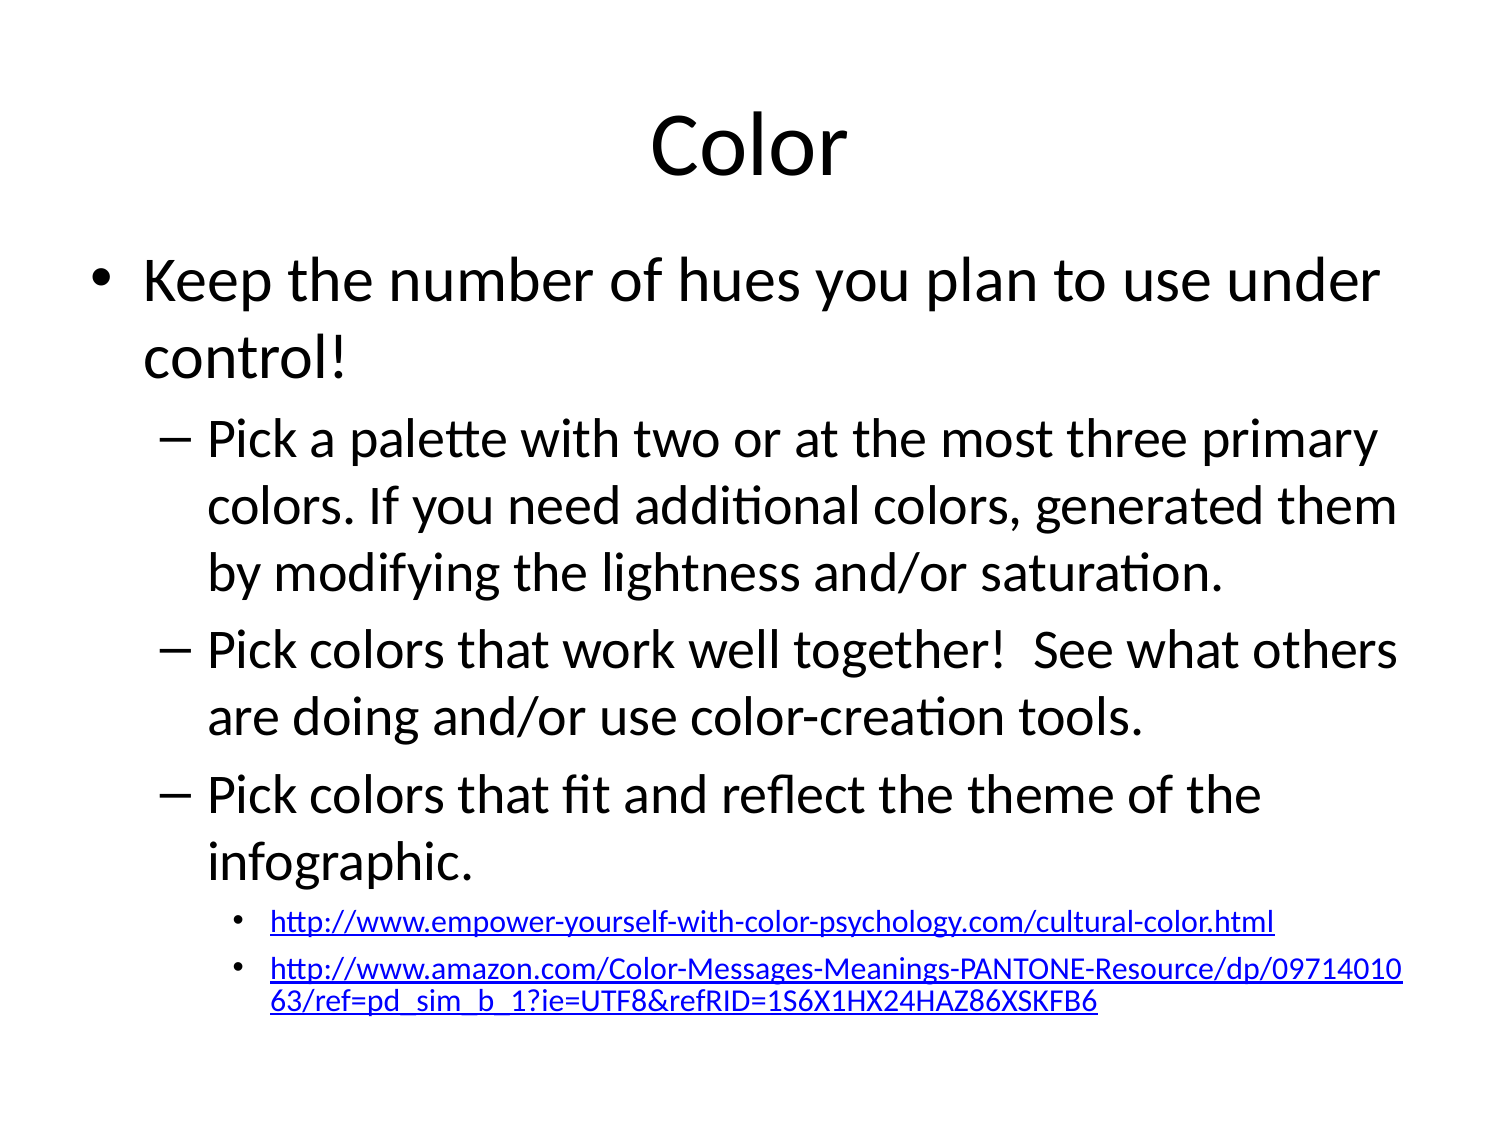

# Color
Keep the number of hues you plan to use under control!
Pick a palette with two or at the most three primary colors. If you need additional colors, generated them by modifying the lightness and/or saturation.
Pick colors that work well together!  See what others are doing and/or use color-creation tools.
Pick colors that fit and reflect the theme of the infographic.
http://www.empower-yourself-with-color-psychology.com/cultural-color.html
http://www.amazon.com/Color-Messages-Meanings-PANTONE-Resource/dp/0971401063/ref=pd_sim_b_1?ie=UTF8&refRID=1S6X1HX24HAZ86XSKFB6